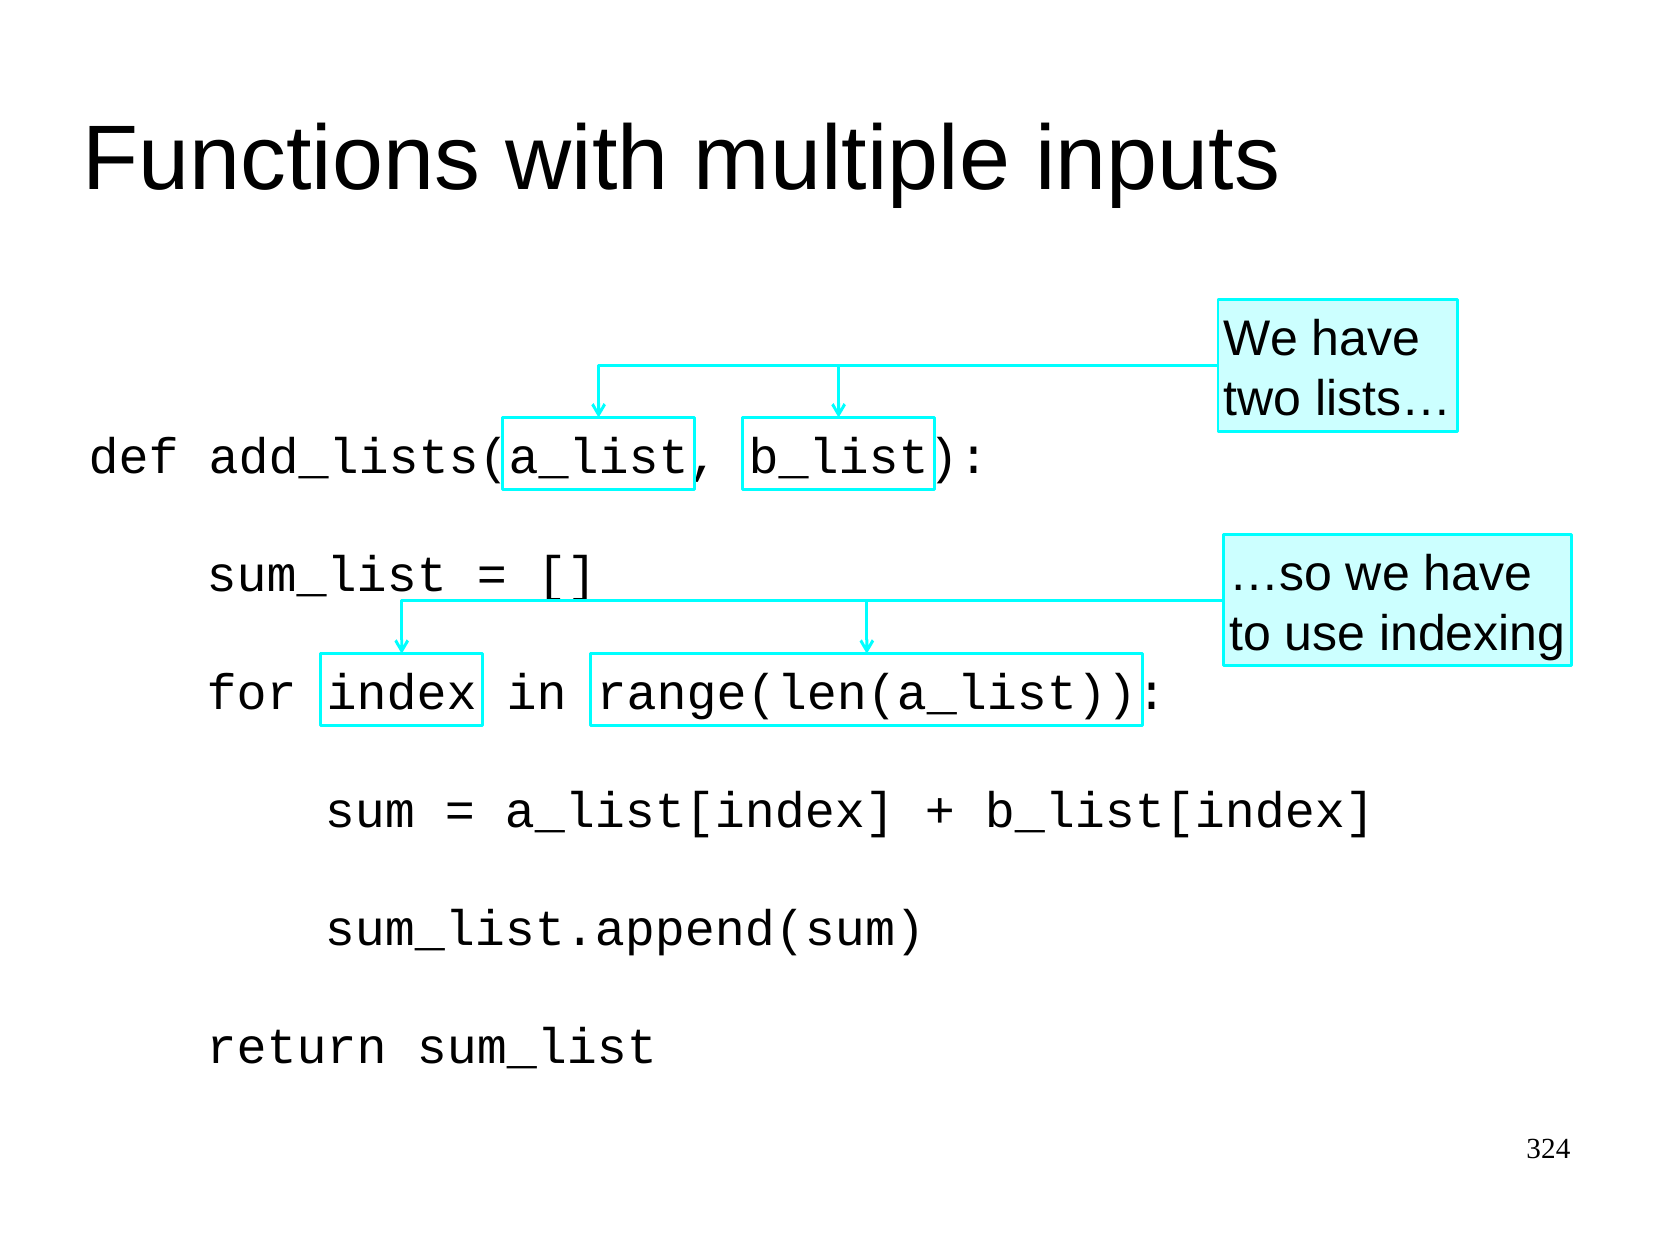

Functions with multiple inputs
We have
two lists…
def add_lists(
a_list
,
b_list
):
…so we have
to use indexing
sum_list = []
for
index
in
range(len(a_list))
:
sum
=
a_list[index]
+
b_list[index]
sum_list.append(sum)
return sum_list
324